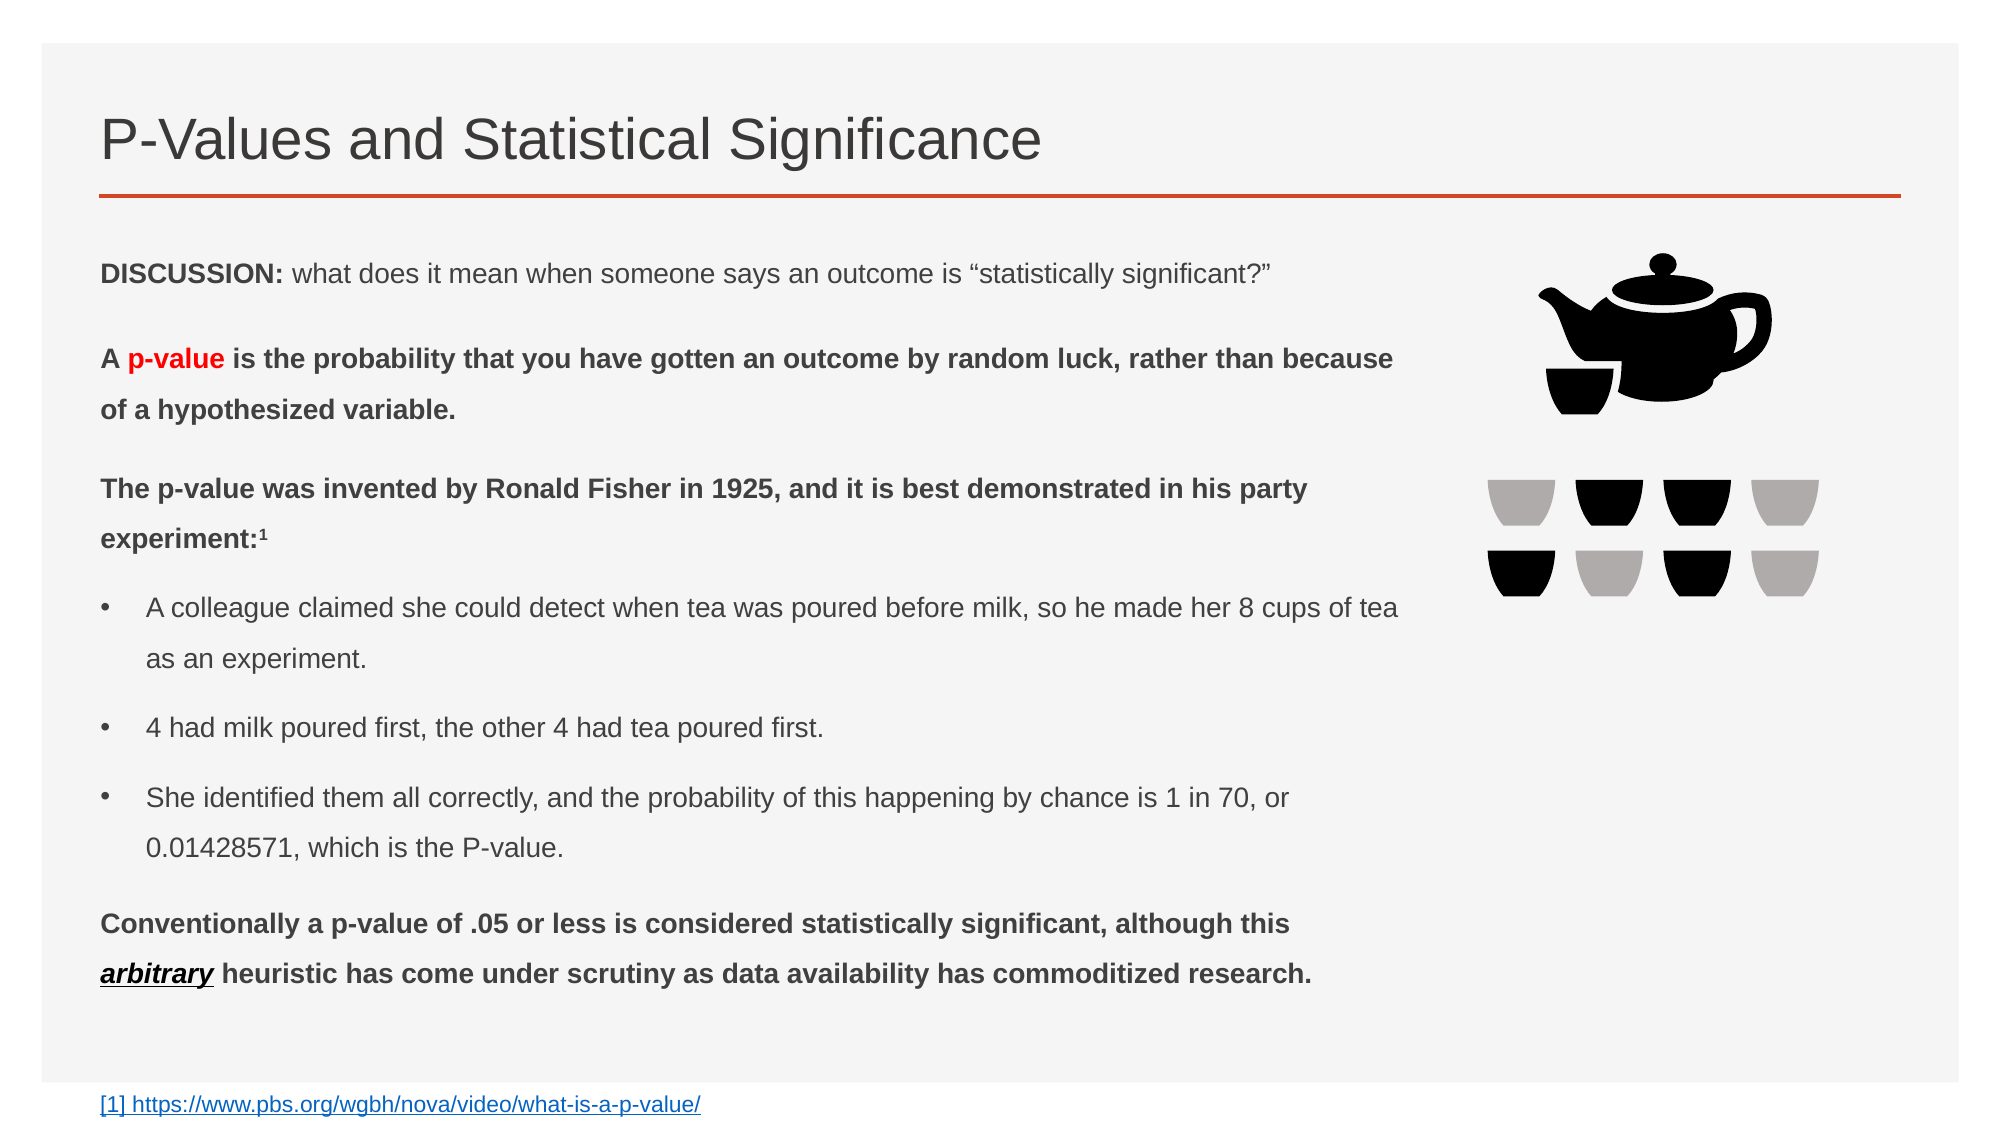

# P-Values and Statistical Significance
DISCUSSION: what does it mean when someone says an outcome is “statistically significant?”
A p-value is the probability that you have gotten an outcome by random luck, rather than because of a hypothesized variable.
The p-value was invented by Ronald Fisher in 1925, and it is best demonstrated in his party experiment:1
A colleague claimed she could detect when tea was poured before milk, so he made her 8 cups of tea as an experiment.
4 had milk poured first, the other 4 had tea poured first.
She identified them all correctly, and the probability of this happening by chance is 1 in 70, or 0.01428571, which is the P-value.
Conventionally a p-value of .05 or less is considered statistically significant, although this arbitrary heuristic has come under scrutiny as data availability has commoditized research.

[1] https://www.pbs.org/wgbh/nova/video/what-is-a-p-value/